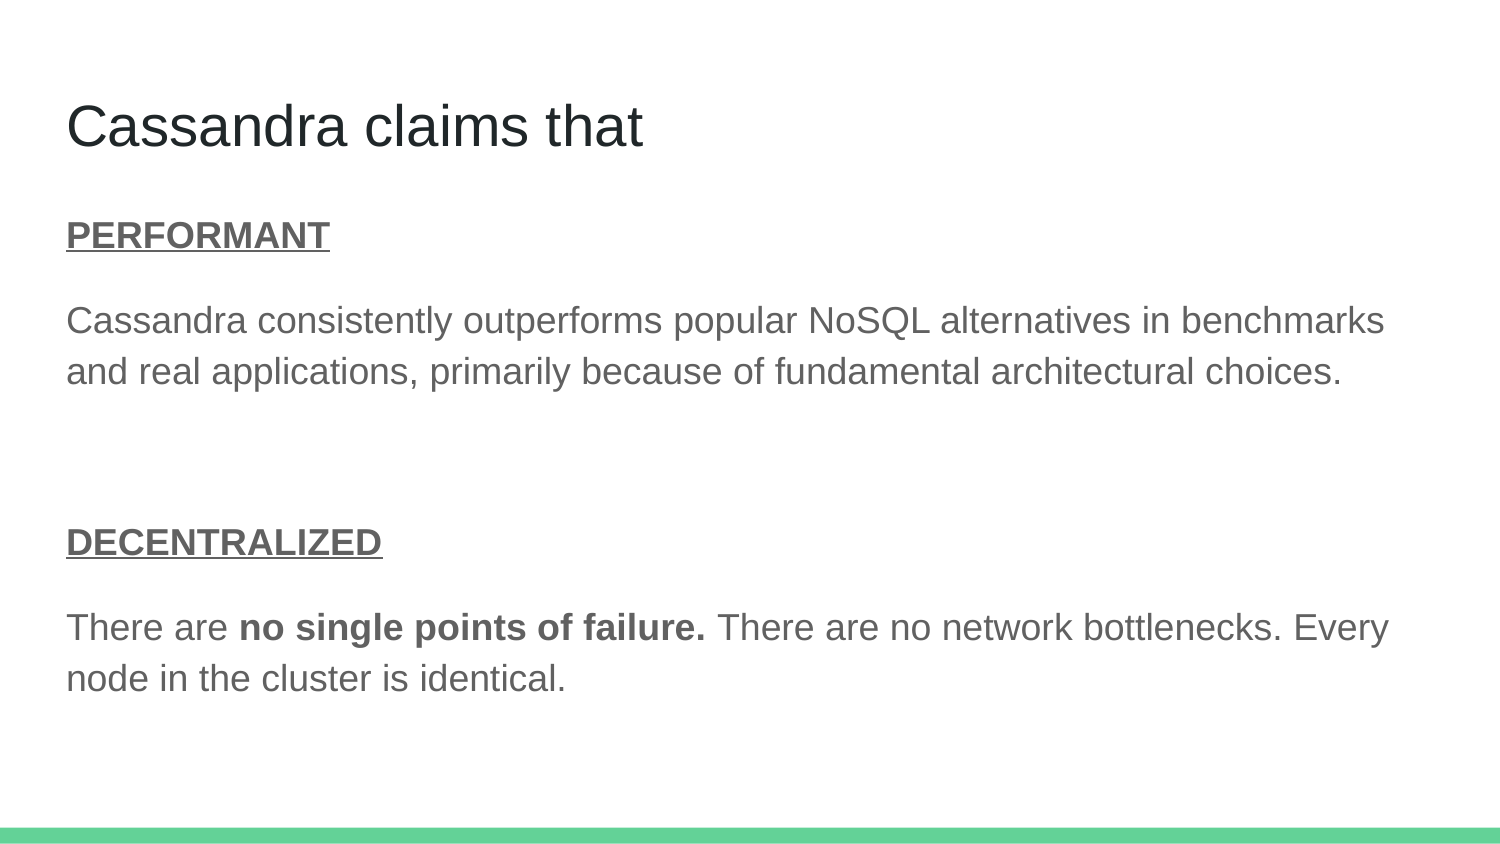

# Cassandra claims that

PERFORMANT
Cassandra consistently outperforms popular NoSQL alternatives in benchmarks and real applications, primarily because of fundamental architectural choices.

DECENTRALIZED
There are no single points of failure. There are no network bottlenecks. Every node in the cluster is identical.